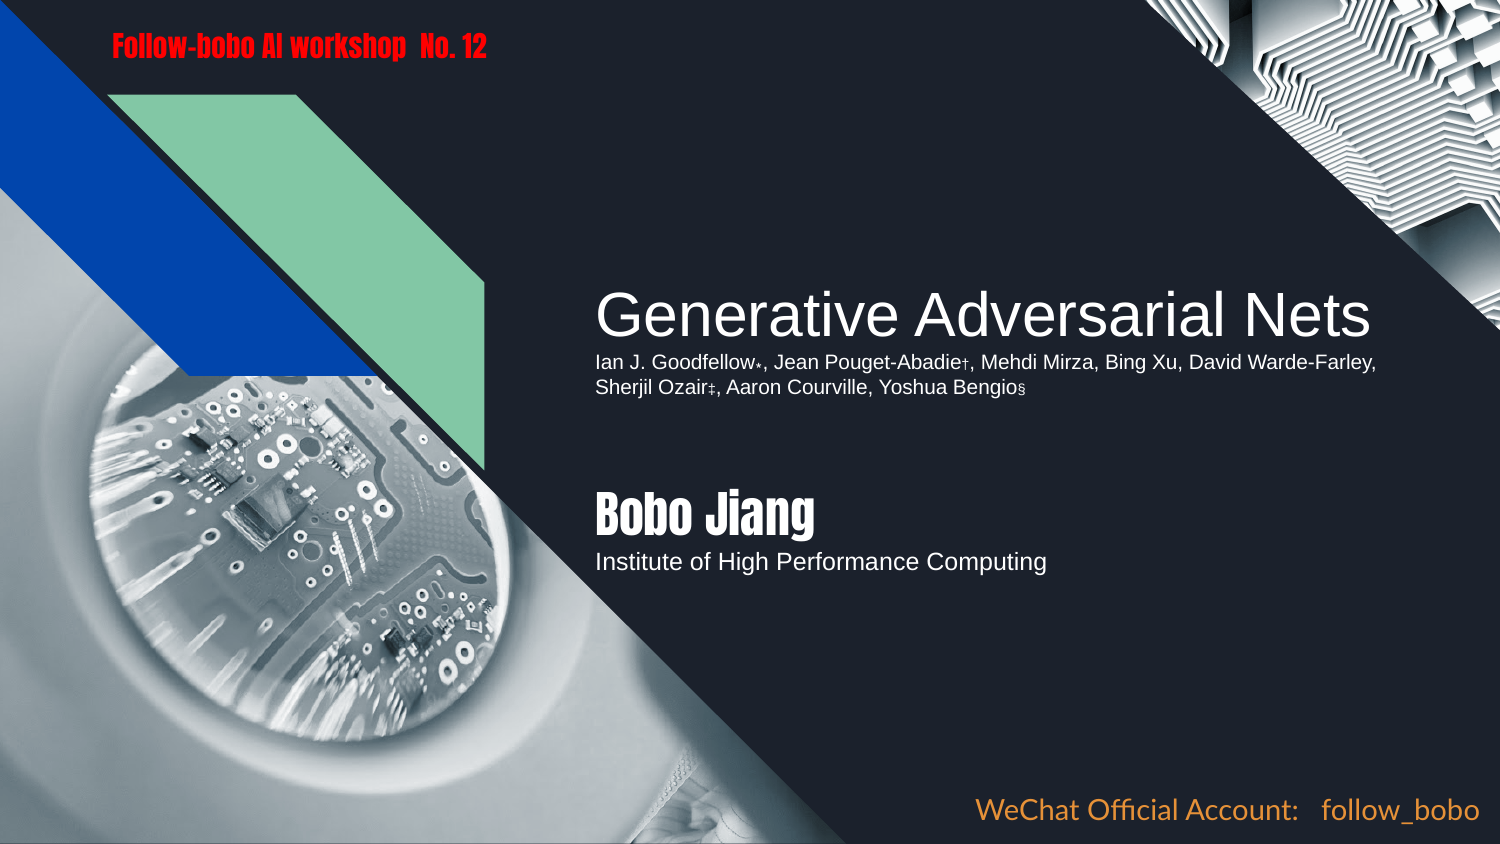

Follow-bobo AI workshop  No. 12
# Generative Adversarial Nets Ian J. Goodfellow∗, Jean Pouget-Abadie†, Mehdi Mirza, Bing Xu, David Warde-Farley, Sherjil Ozair‡, Aaron Courville, Yoshua Bengio§

Bobo Jiang
Institute of High Performance Computing

WeChat Official Account:   follow_bobo